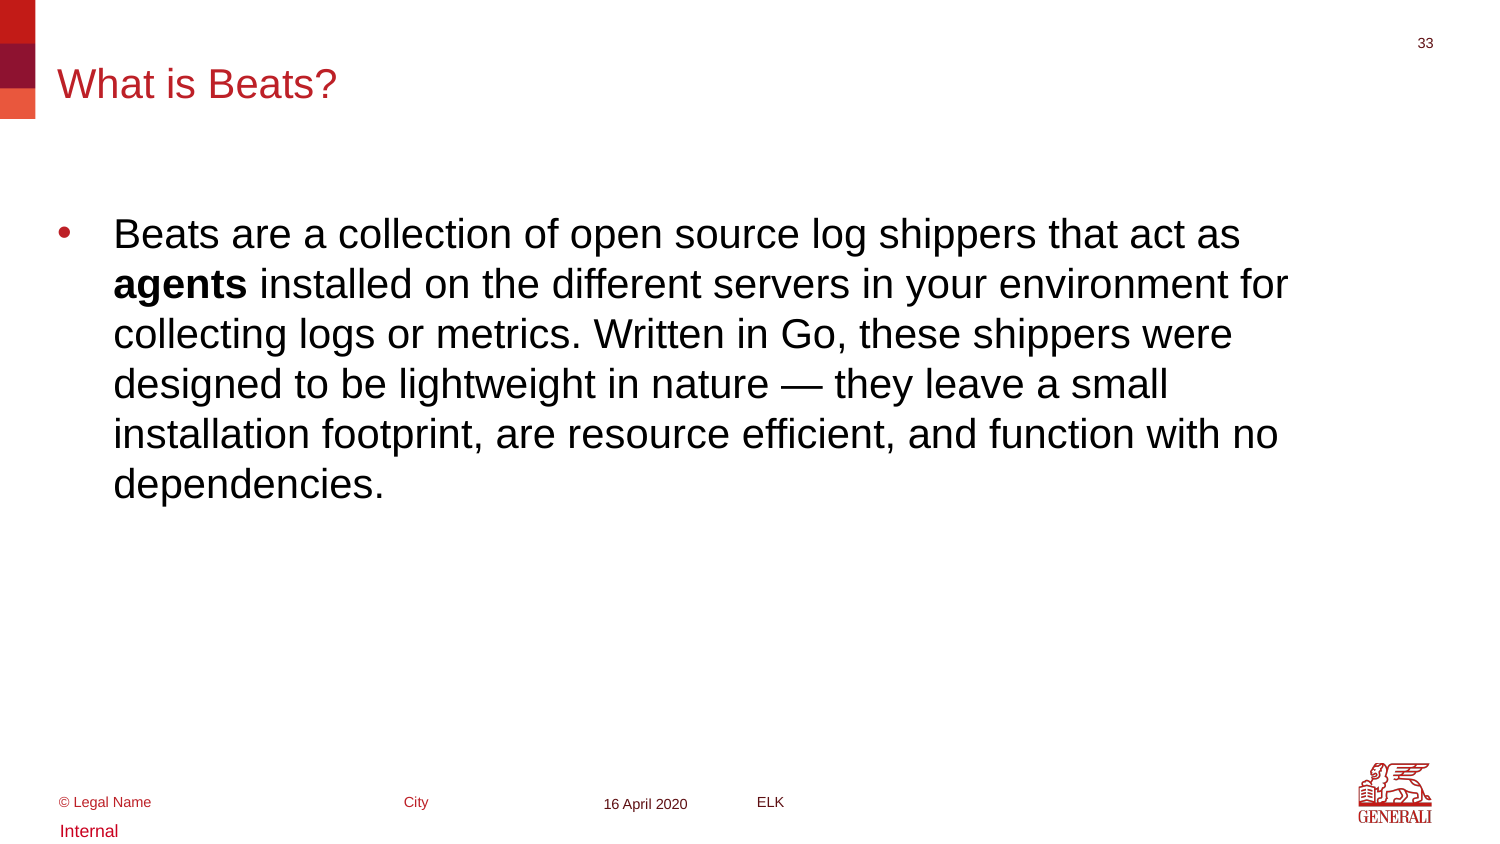

33
# What is Beats?

Beats are a collection of open source log shippers that act as agents installed on the different servers in your environment for collecting logs or metrics. Written in Go, these shippers were designed to be lightweight in nature — they leave a small installation footprint, are resource efficient, and function with no dependencies.
16 April 2020
ELK